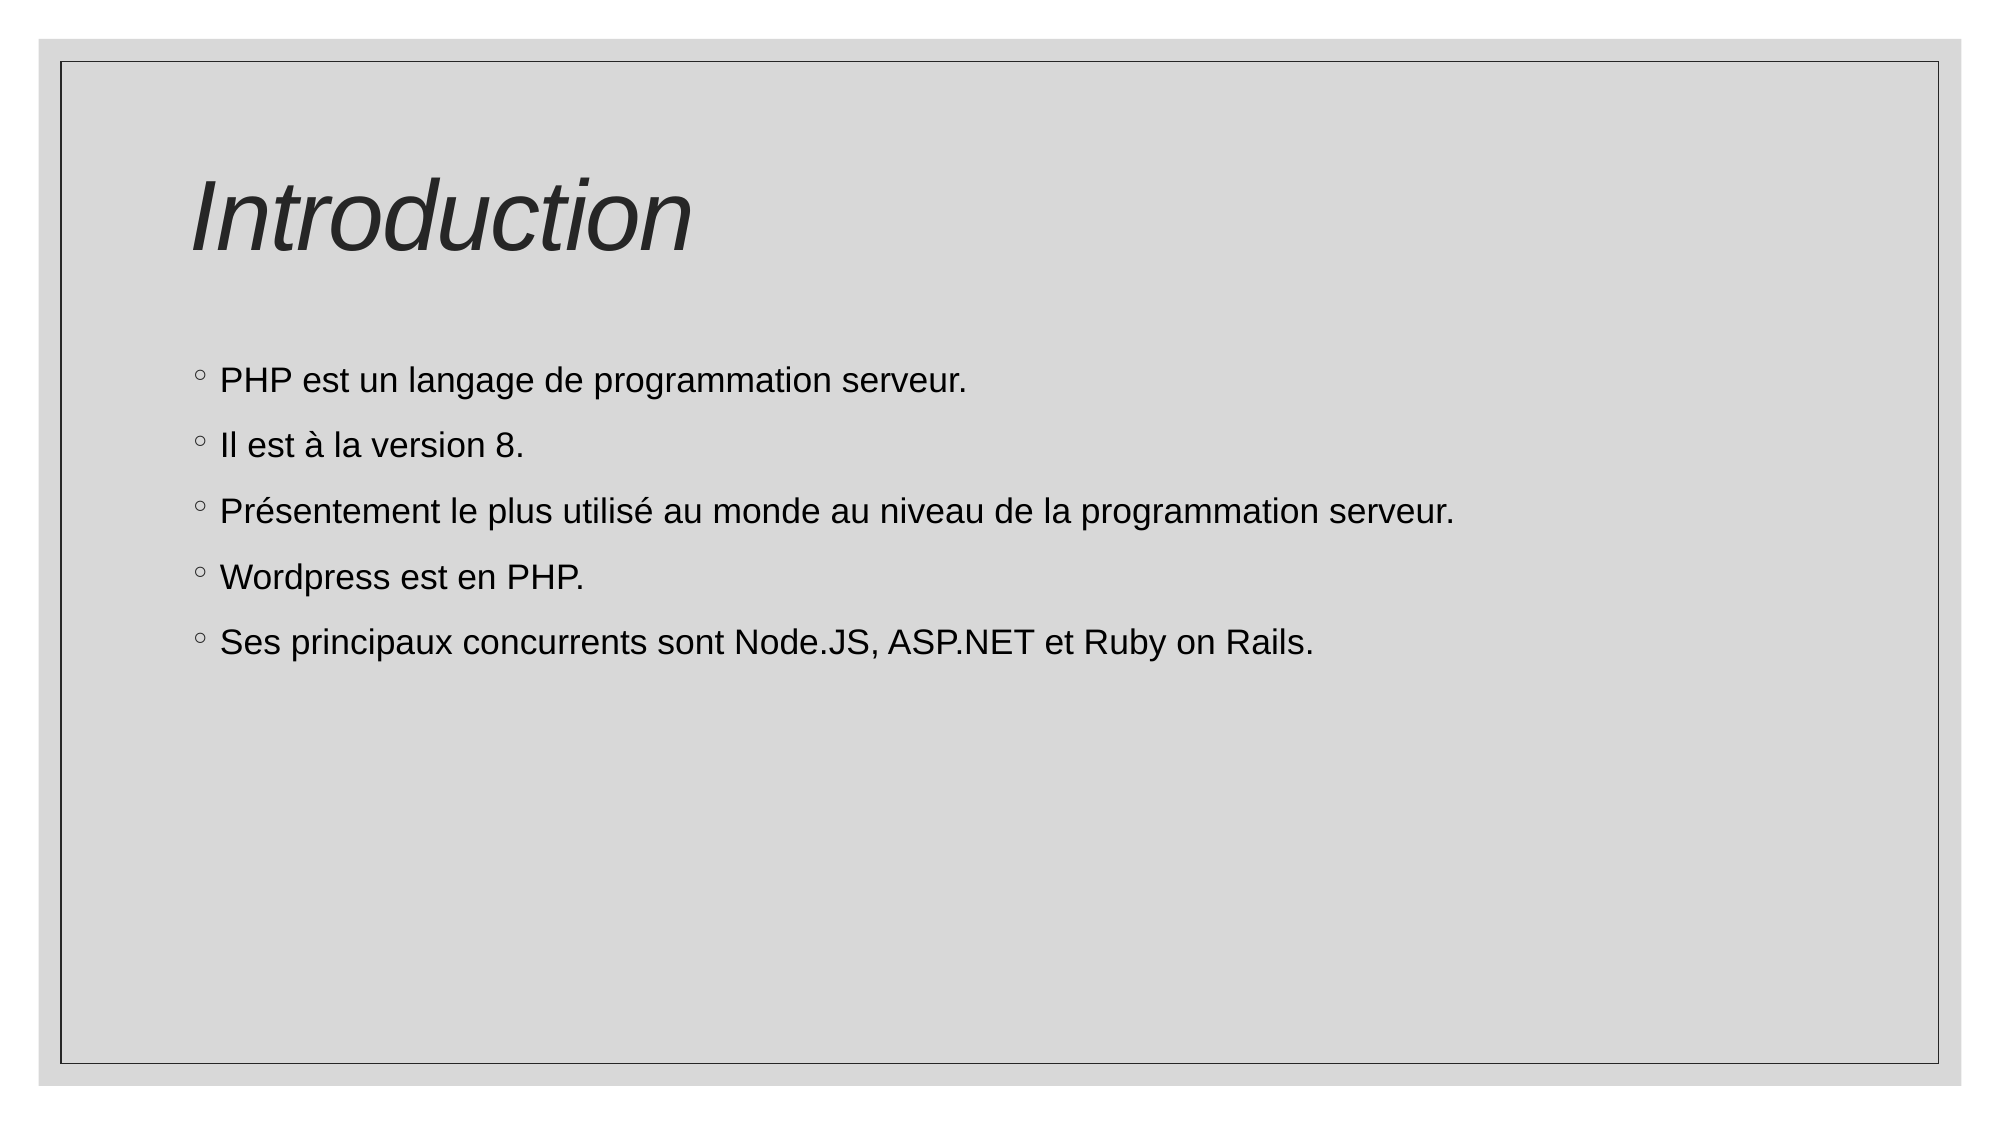

# Introduction
PHP est un langage de programmation serveur.
Il est à la version 8.
Présentement le plus utilisé au monde au niveau de la programmation serveur.
Wordpress est en PHP.
Ses principaux concurrents sont Node.JS, ASP.NET et Ruby on Rails.